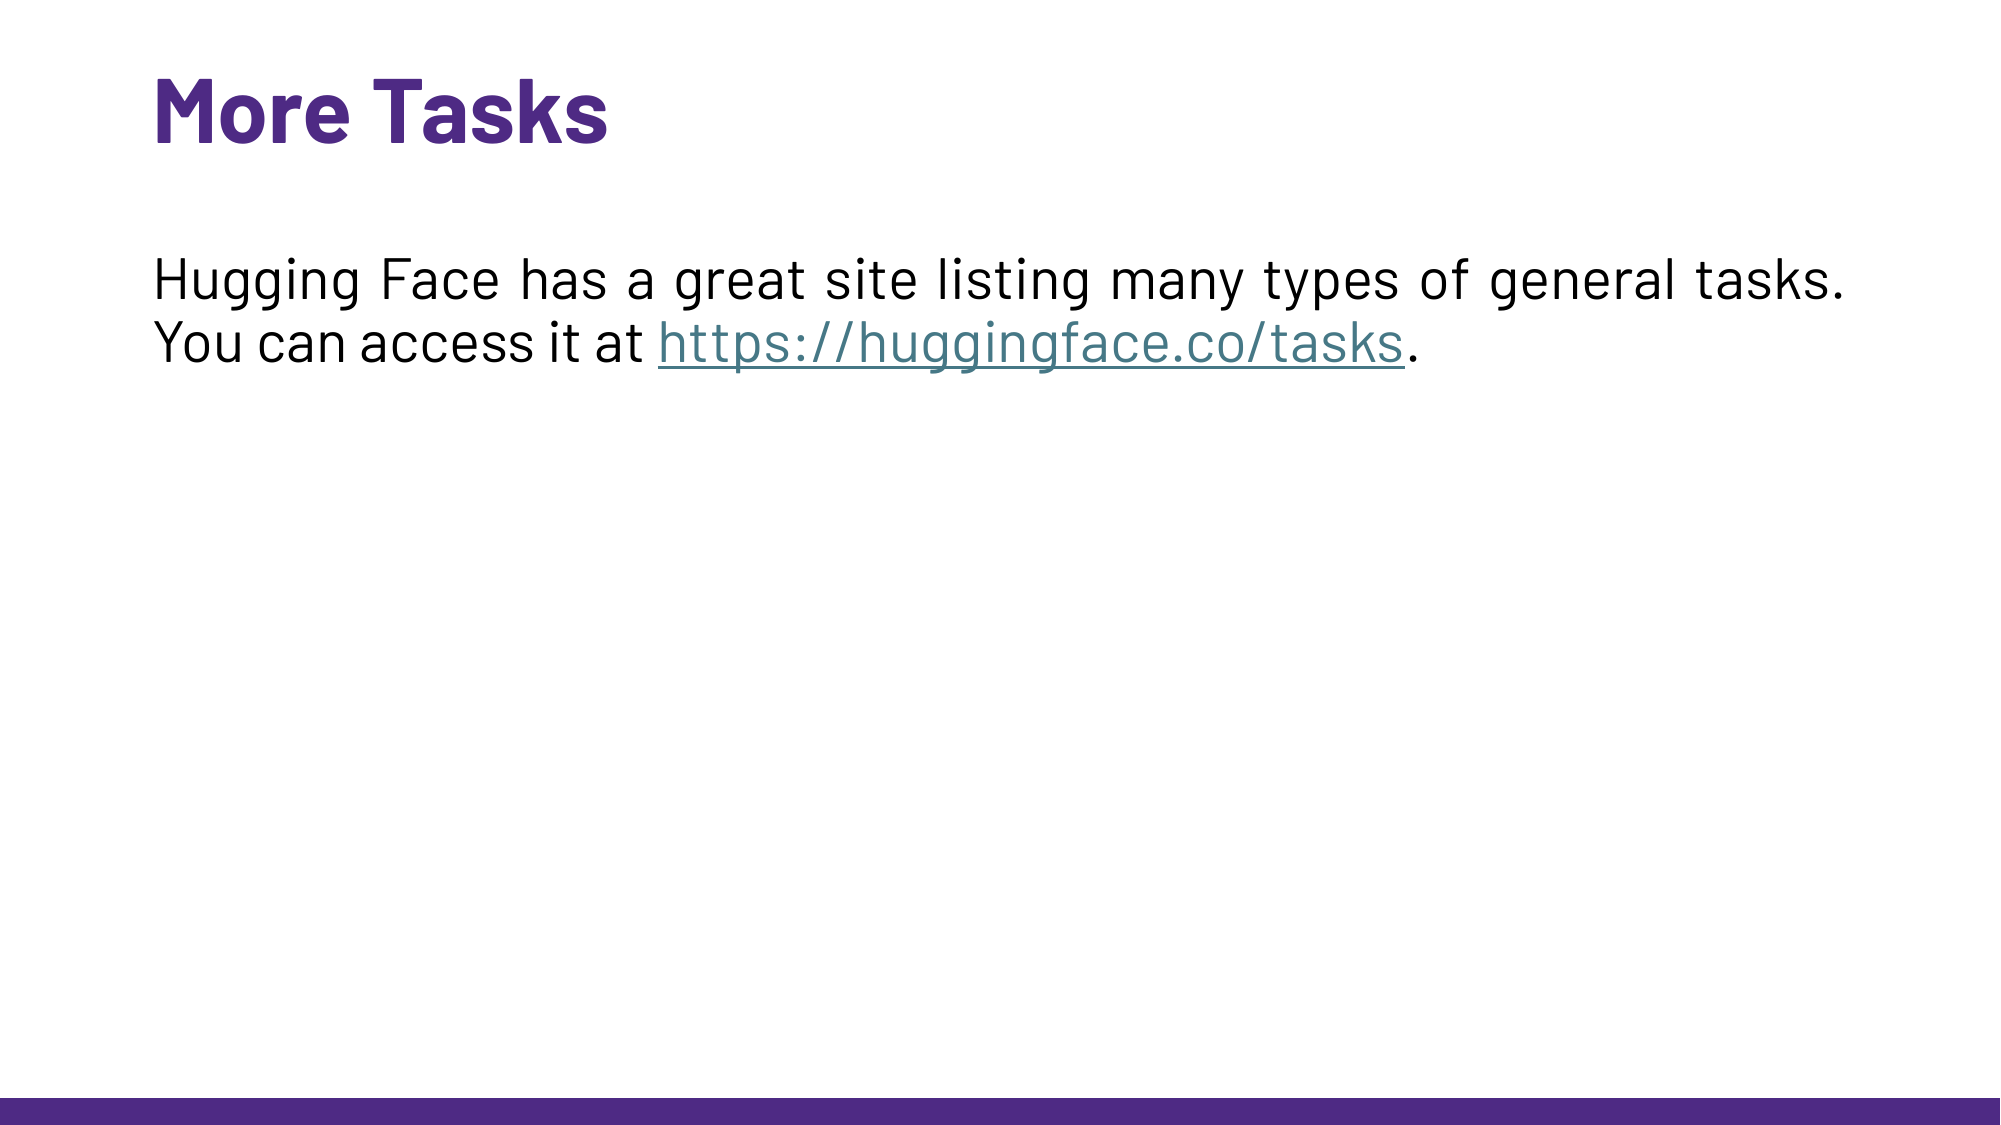

# More Tasks
Hugging Face has a great site listing many types of general tasks. You can access it at https://huggingface.co/tasks.